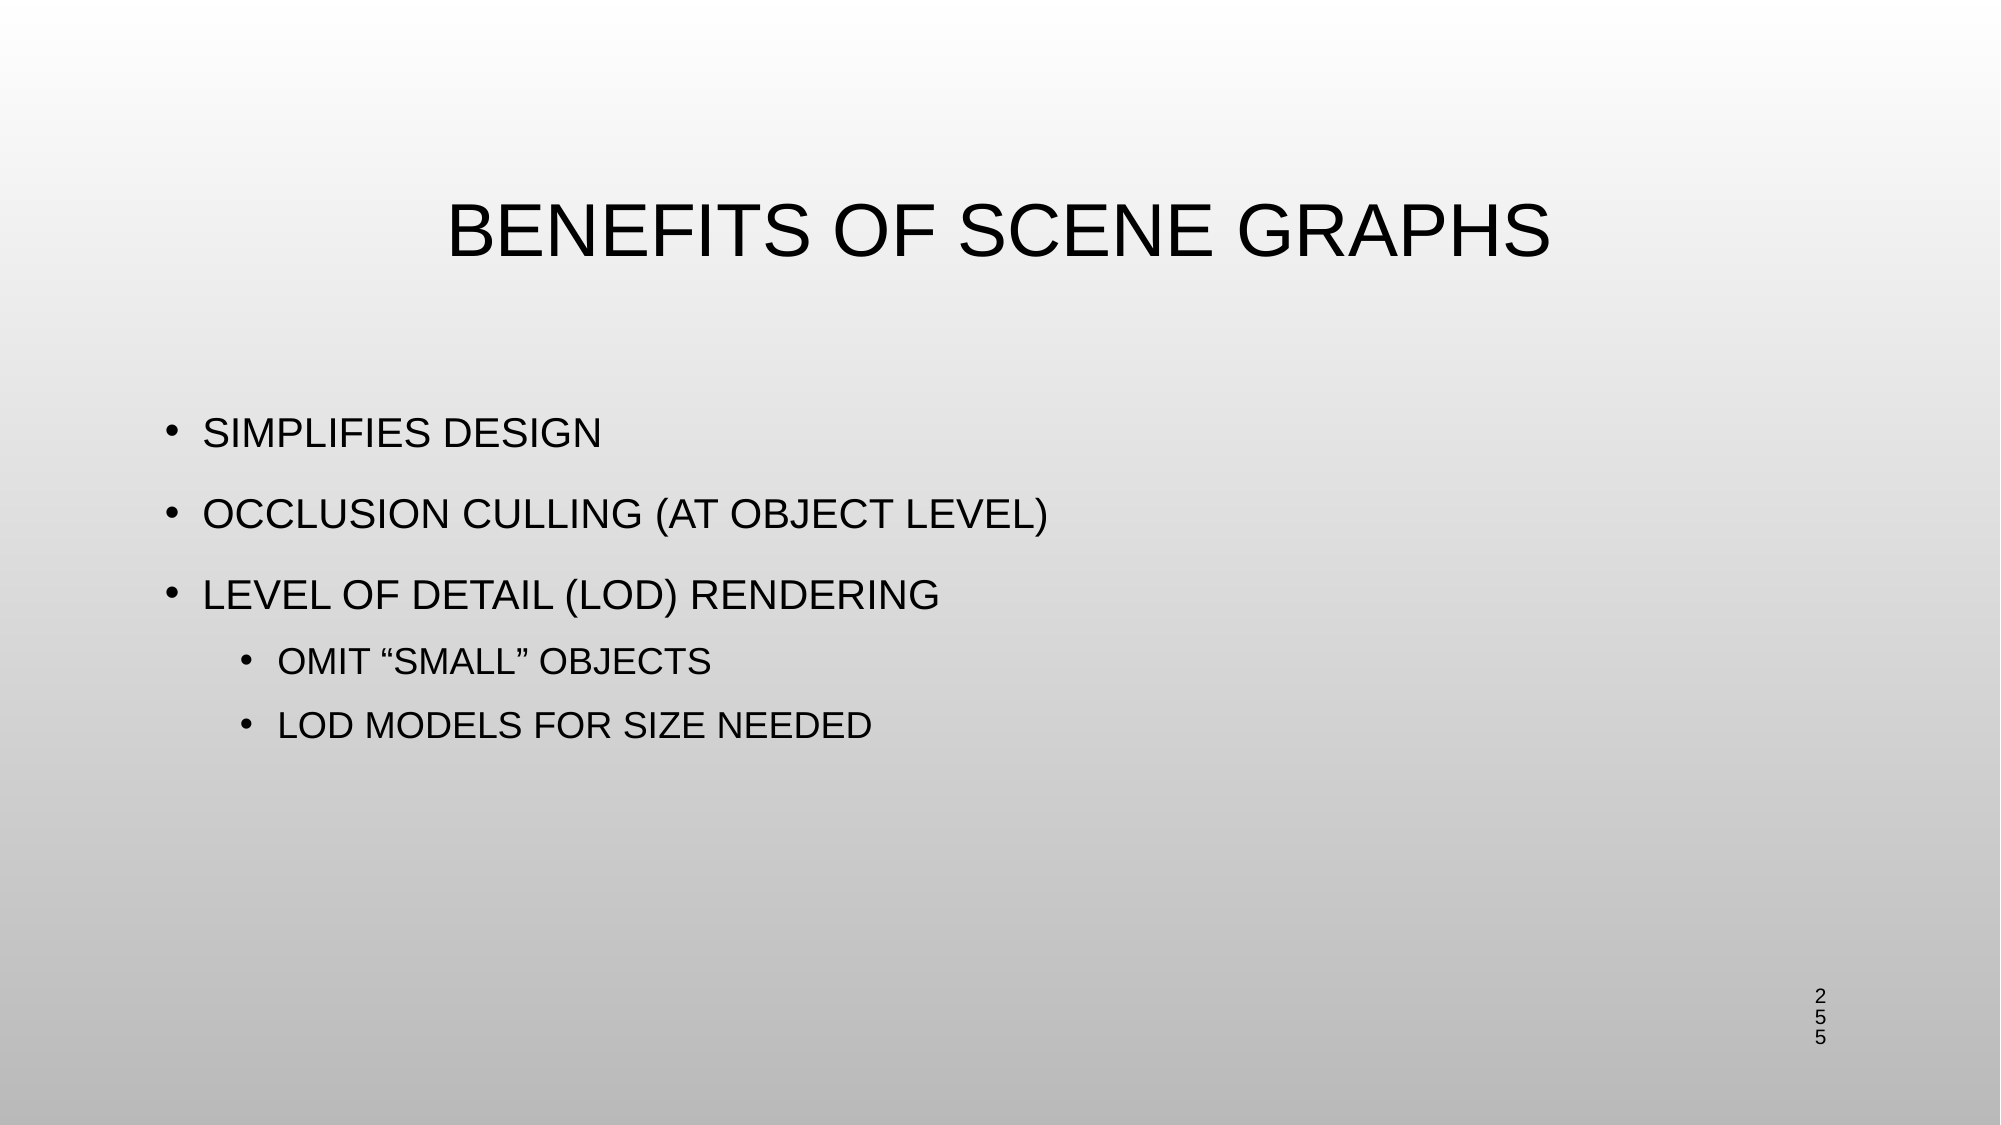

# Benefits of Scene Graphs
Simplifies design
Occlusion culling (at object level)
Level of detail (LOD) rendering
omit “small” objects
LOD models for size needed
255